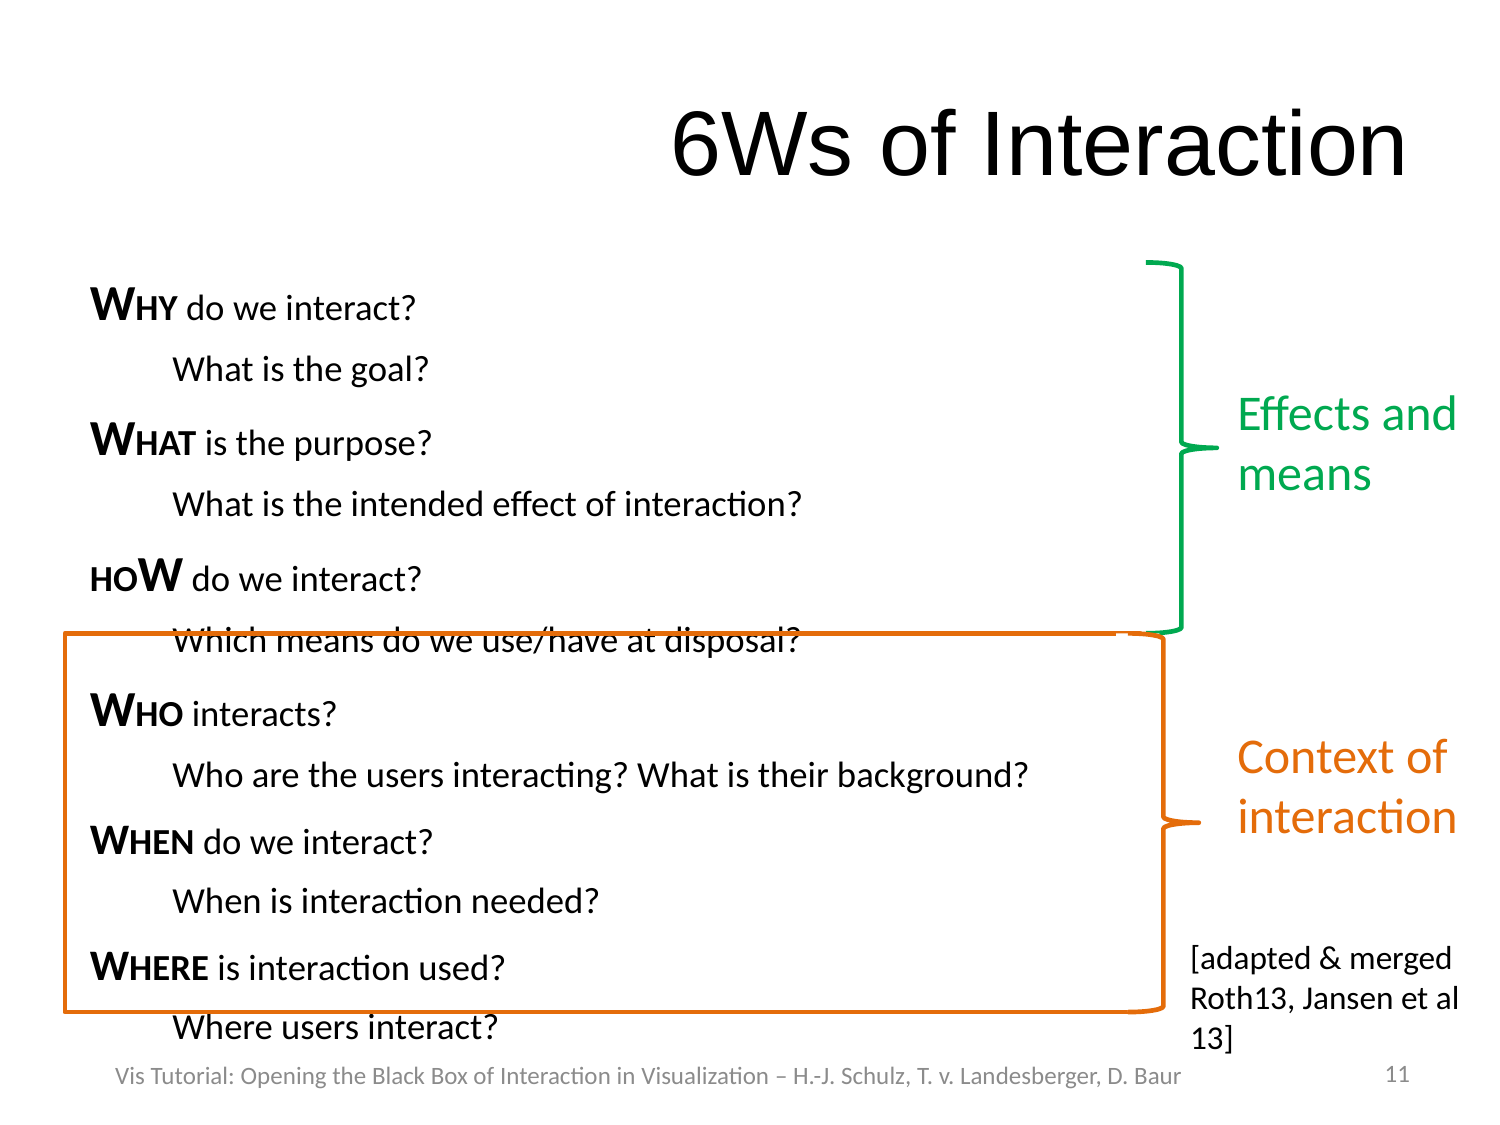

# 6Ws of Interaction
WHY do we interact?
	What is the goal?
WHAT is the purpose?
	What is the intended effect of interaction?
HOW do we interact?
	Which means do we use/have at disposal?
WHO interacts?
	Who are the users interacting? What is their background?
WHEN do we interact?
	When is interaction needed?
WHERE is interaction used?
	Where users interact?

Effects and means

Context of interaction
[adapted & merged
Roth13, Jansen et al 13]
11
Vis Tutorial: Opening the Black Box of Interaction in Visualization – H.-J. Schulz, T. v. Landesberger, D. Baur